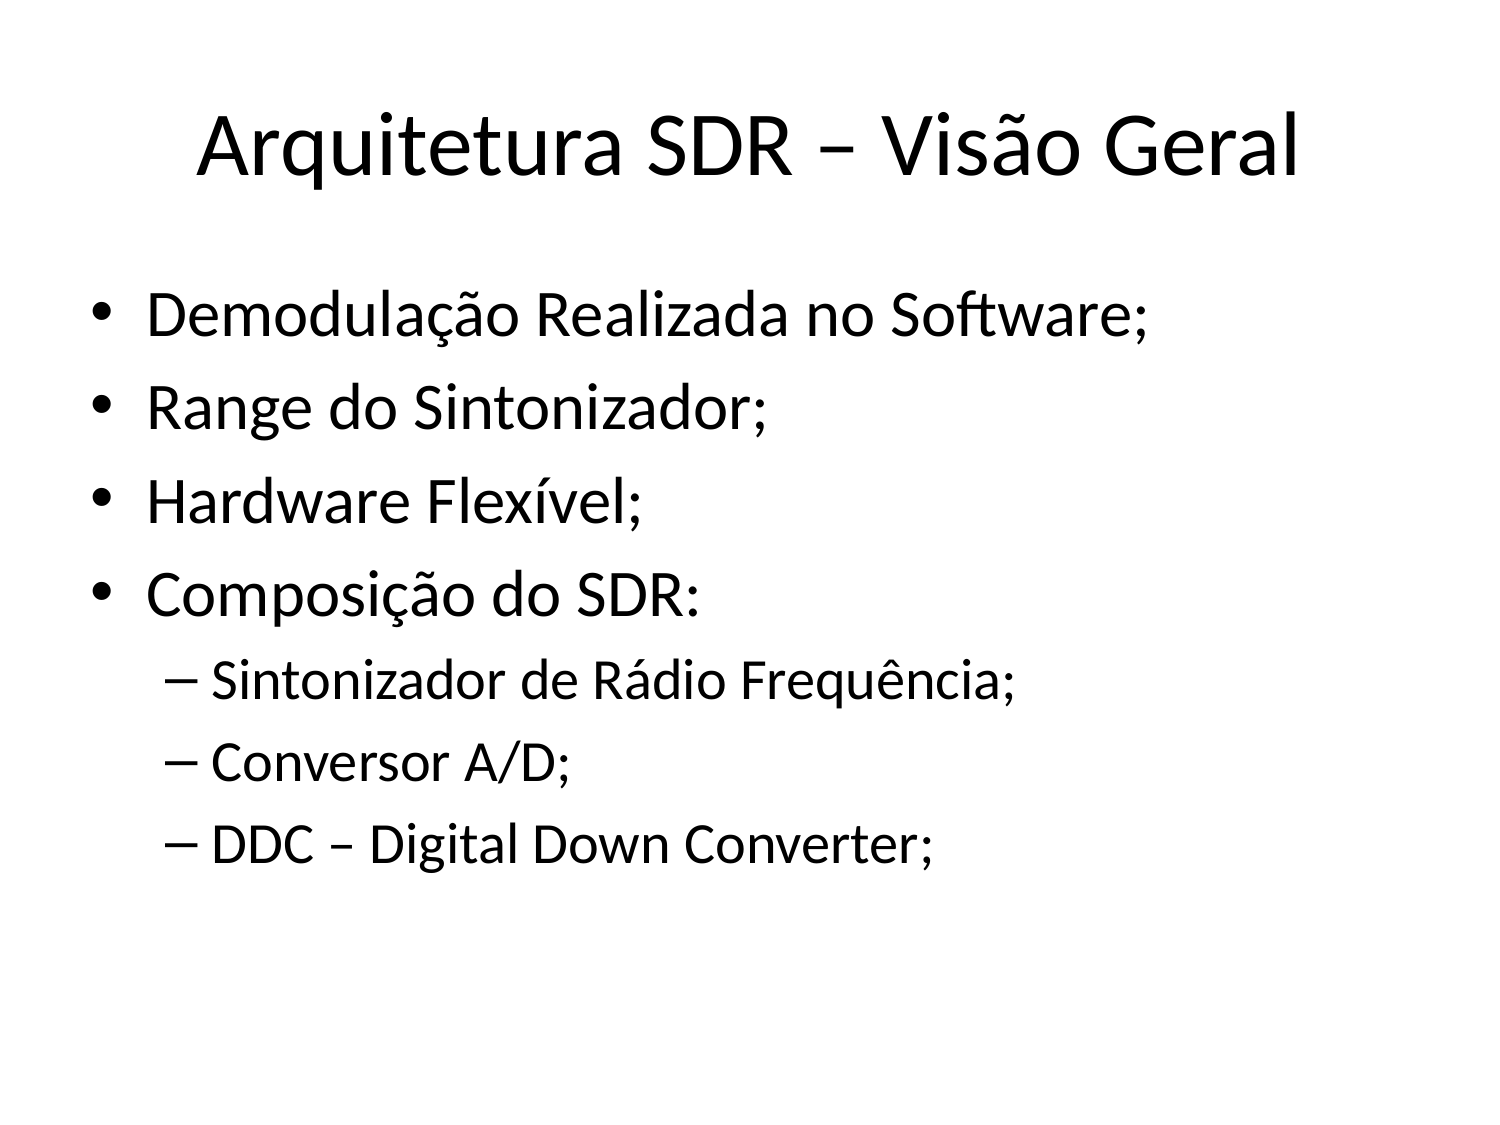

# Arquitetura SDR – Visão Geral
Demodulação Realizada no Software;
Range do Sintonizador;
Hardware Flexível;
Composição do SDR:
Sintonizador de Rádio Frequência;
Conversor A/D;
DDC – Digital Down Converter;